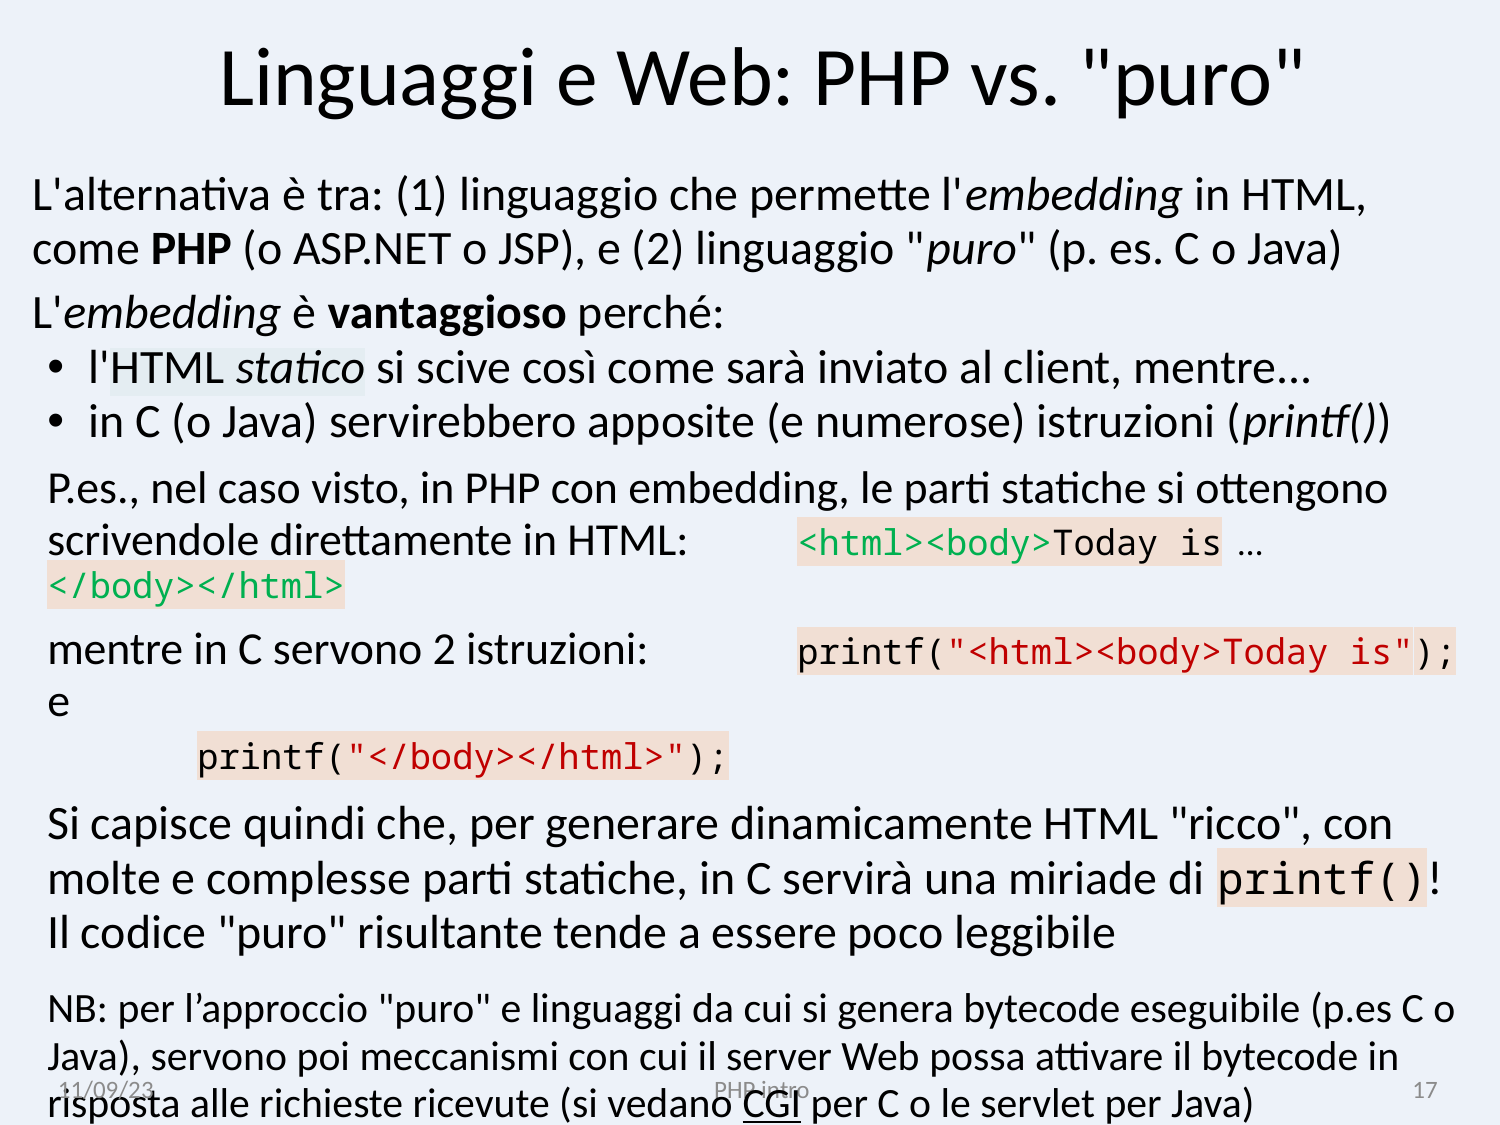

# Linguaggi e Web: PHP vs. "puro"
L'alternativa è tra: (1) linguaggio che permette l'embedding in HTML, come PHP (o ASP.NET o JSP), e (2) linguaggio "puro" (p. es. C o Java)
L'embedding è vantaggioso perché:
l'HTML statico si scive così come sarà inviato al client, mentre...
in C (o Java) servirebbero apposite (e numerose) istruzioni (printf())
P.es., nel caso visto, in PHP con embedding, le parti statiche si ottengono scrivendole direttamente in HTML:	<html><body>Today is  …  </body></html>
mentre in C servono 2 istruzioni:	printf("<html><body>Today is");  e
	printf("</body></html>");
Si capisce quindi che, per generare dinamicamente HTML "ricco", con molte e complesse parti statiche, in C servirà una miriade di printf()!
Il codice "puro" risultante tende a essere poco leggibile
NB: per l’approccio "puro" e linguaggi da cui si genera bytecode eseguibile (p.es C o Java), servono poi meccanismi con cui il server Web possa attivare il bytecode in risposta alle richieste ricevute (si vedano CGI per C o le servlet per Java)
11/09/23
PHP intro
17